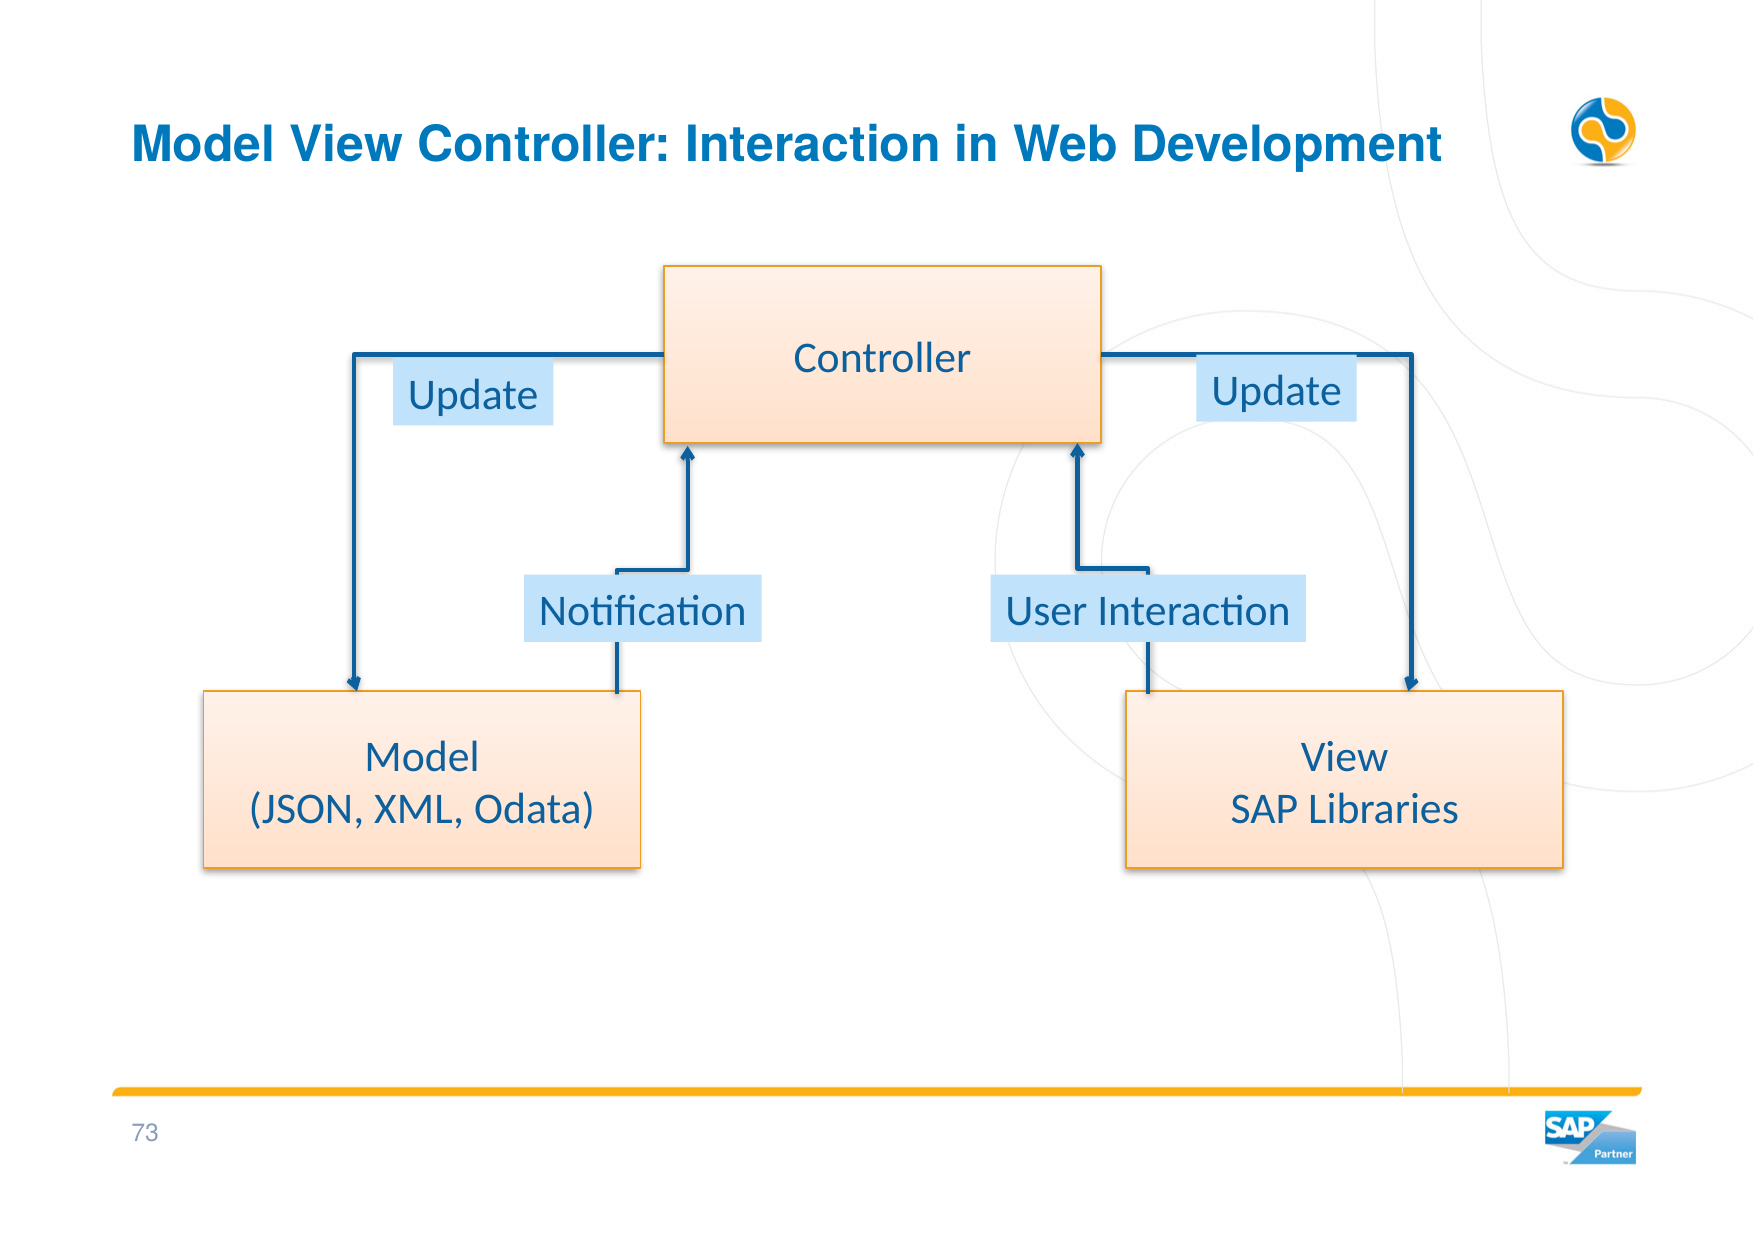

# Model View Controller: Interaction in Web Development

Controller
Update
Update
User Interaction
Notification
Model
(JSON, XML, Odata)
View
SAP Libraries
73